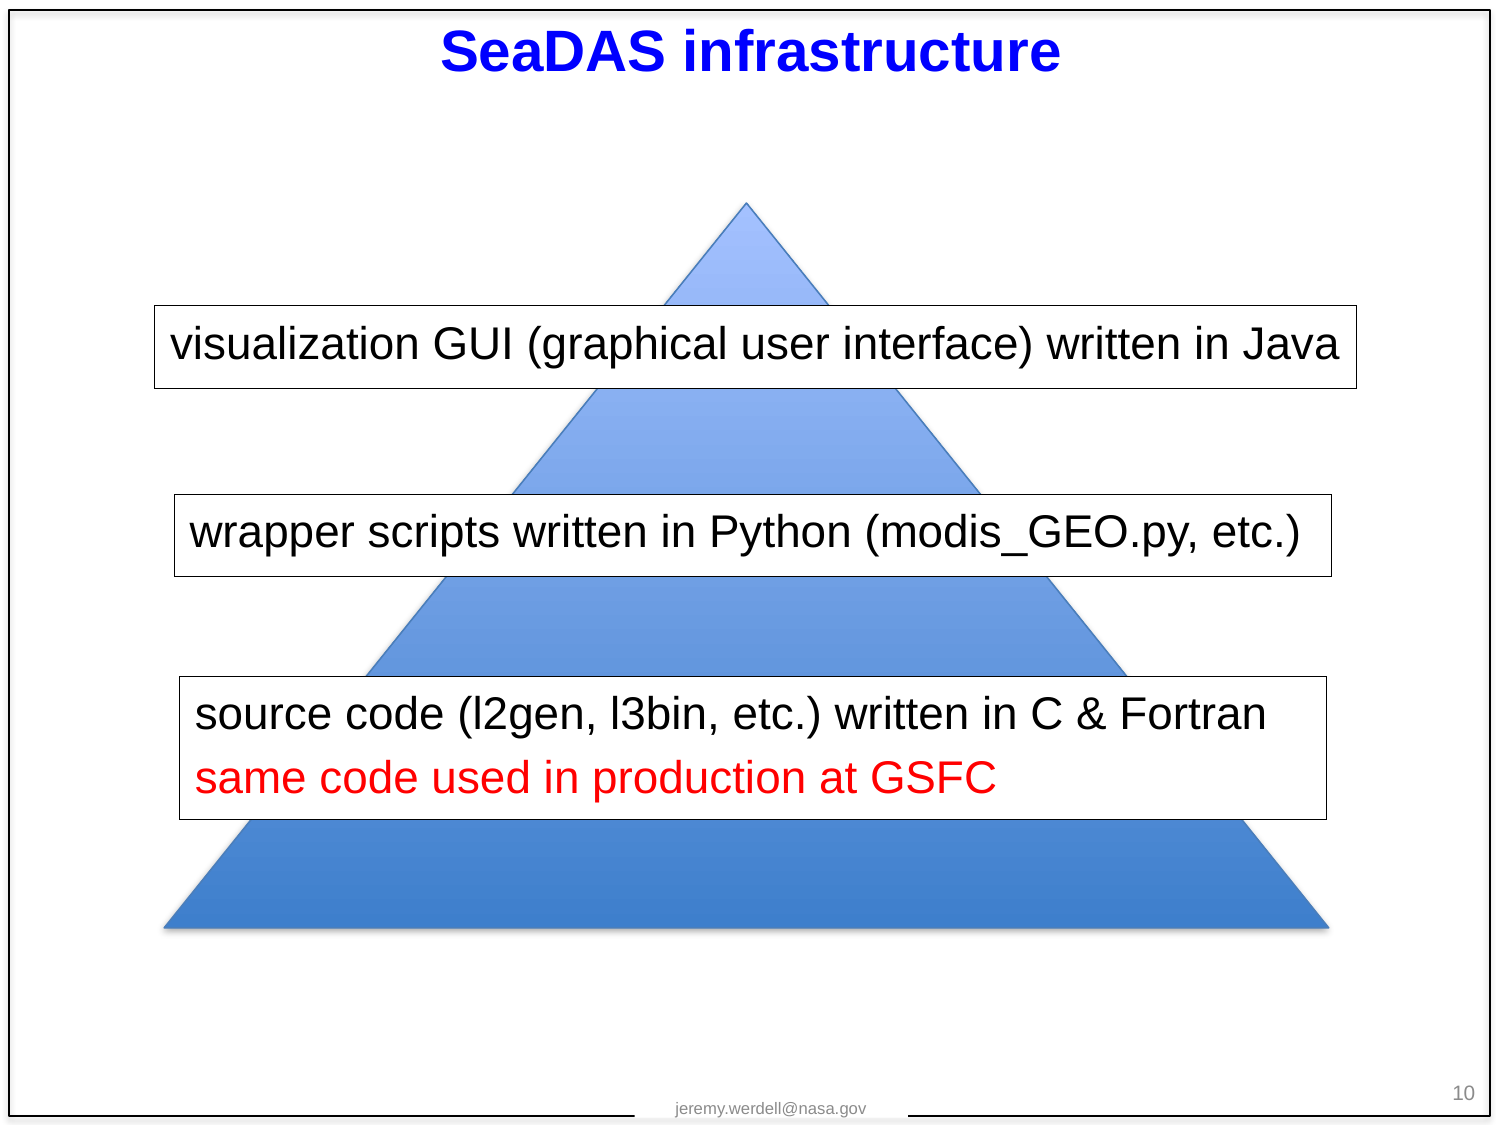

# SeaDAS infrastructure

visualization GUI (graphical user interface) written in Java
wrapper scripts written in Python (modis_GEO.py, etc.)
source code (l2gen, l3bin, etc.) written in C & Fortran
same code used in production at GSFC
10
jeremy.werdell@nasa.gov